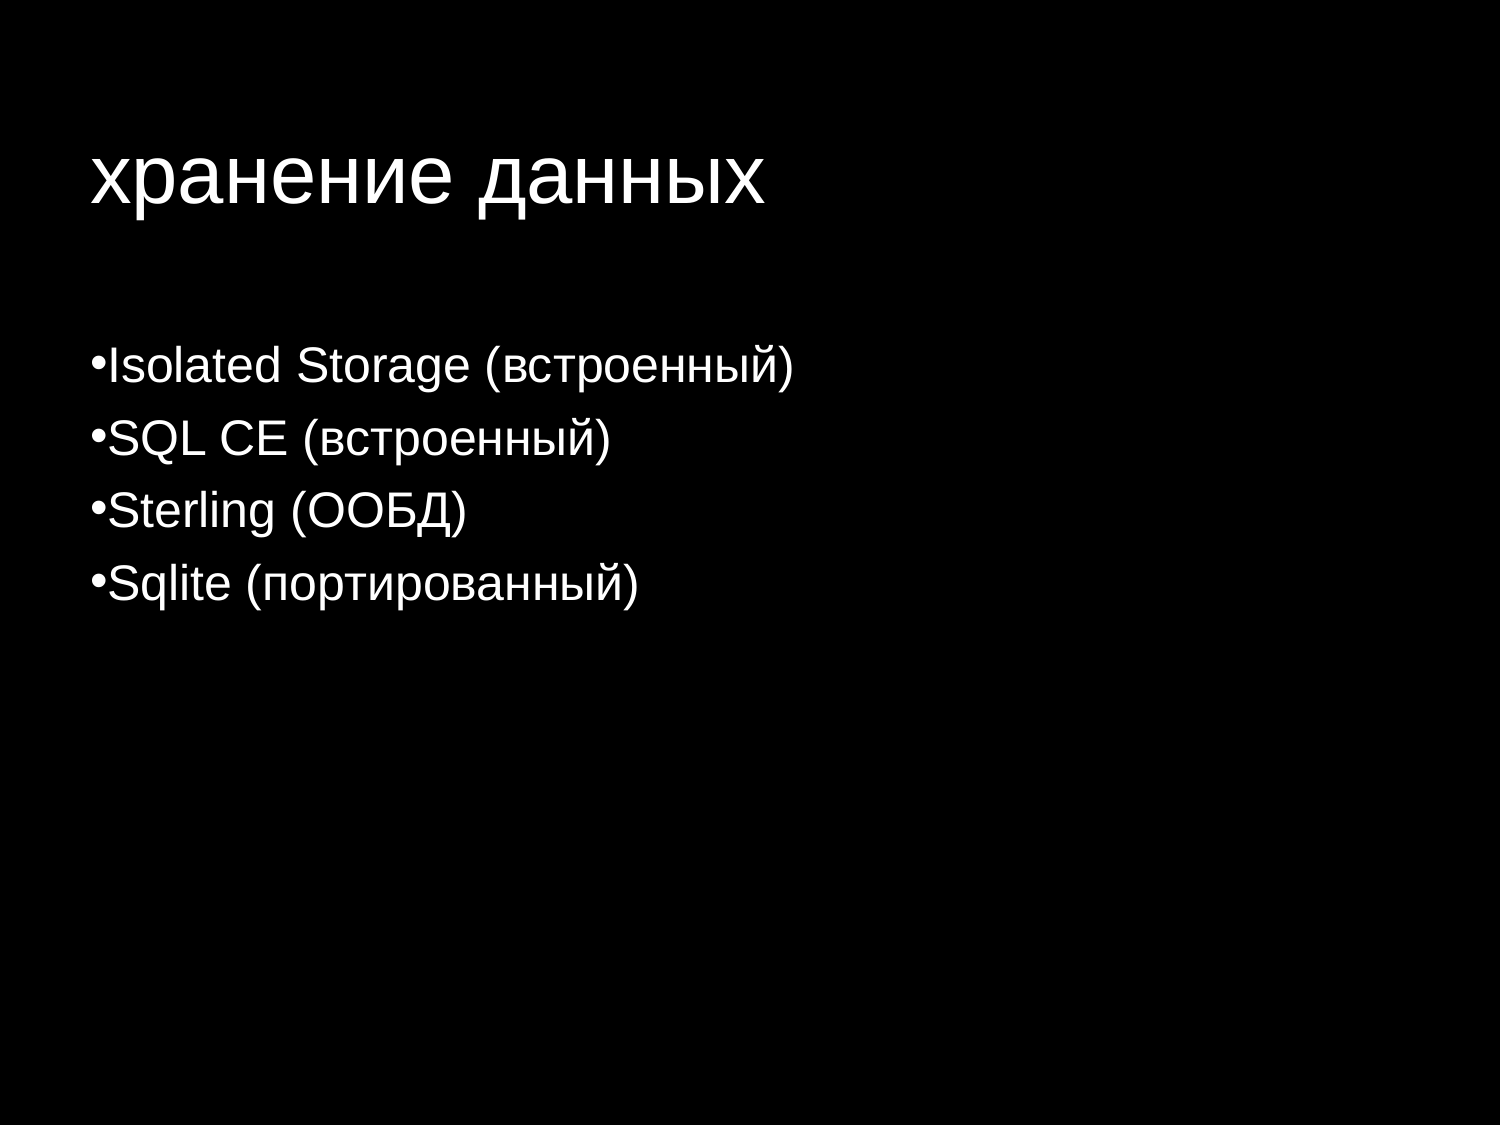

# хранение данных
Isolated Storage (встроенный)
SQL CE (встроенный)
Sterling (ООБД)
Sqlite (портированный)